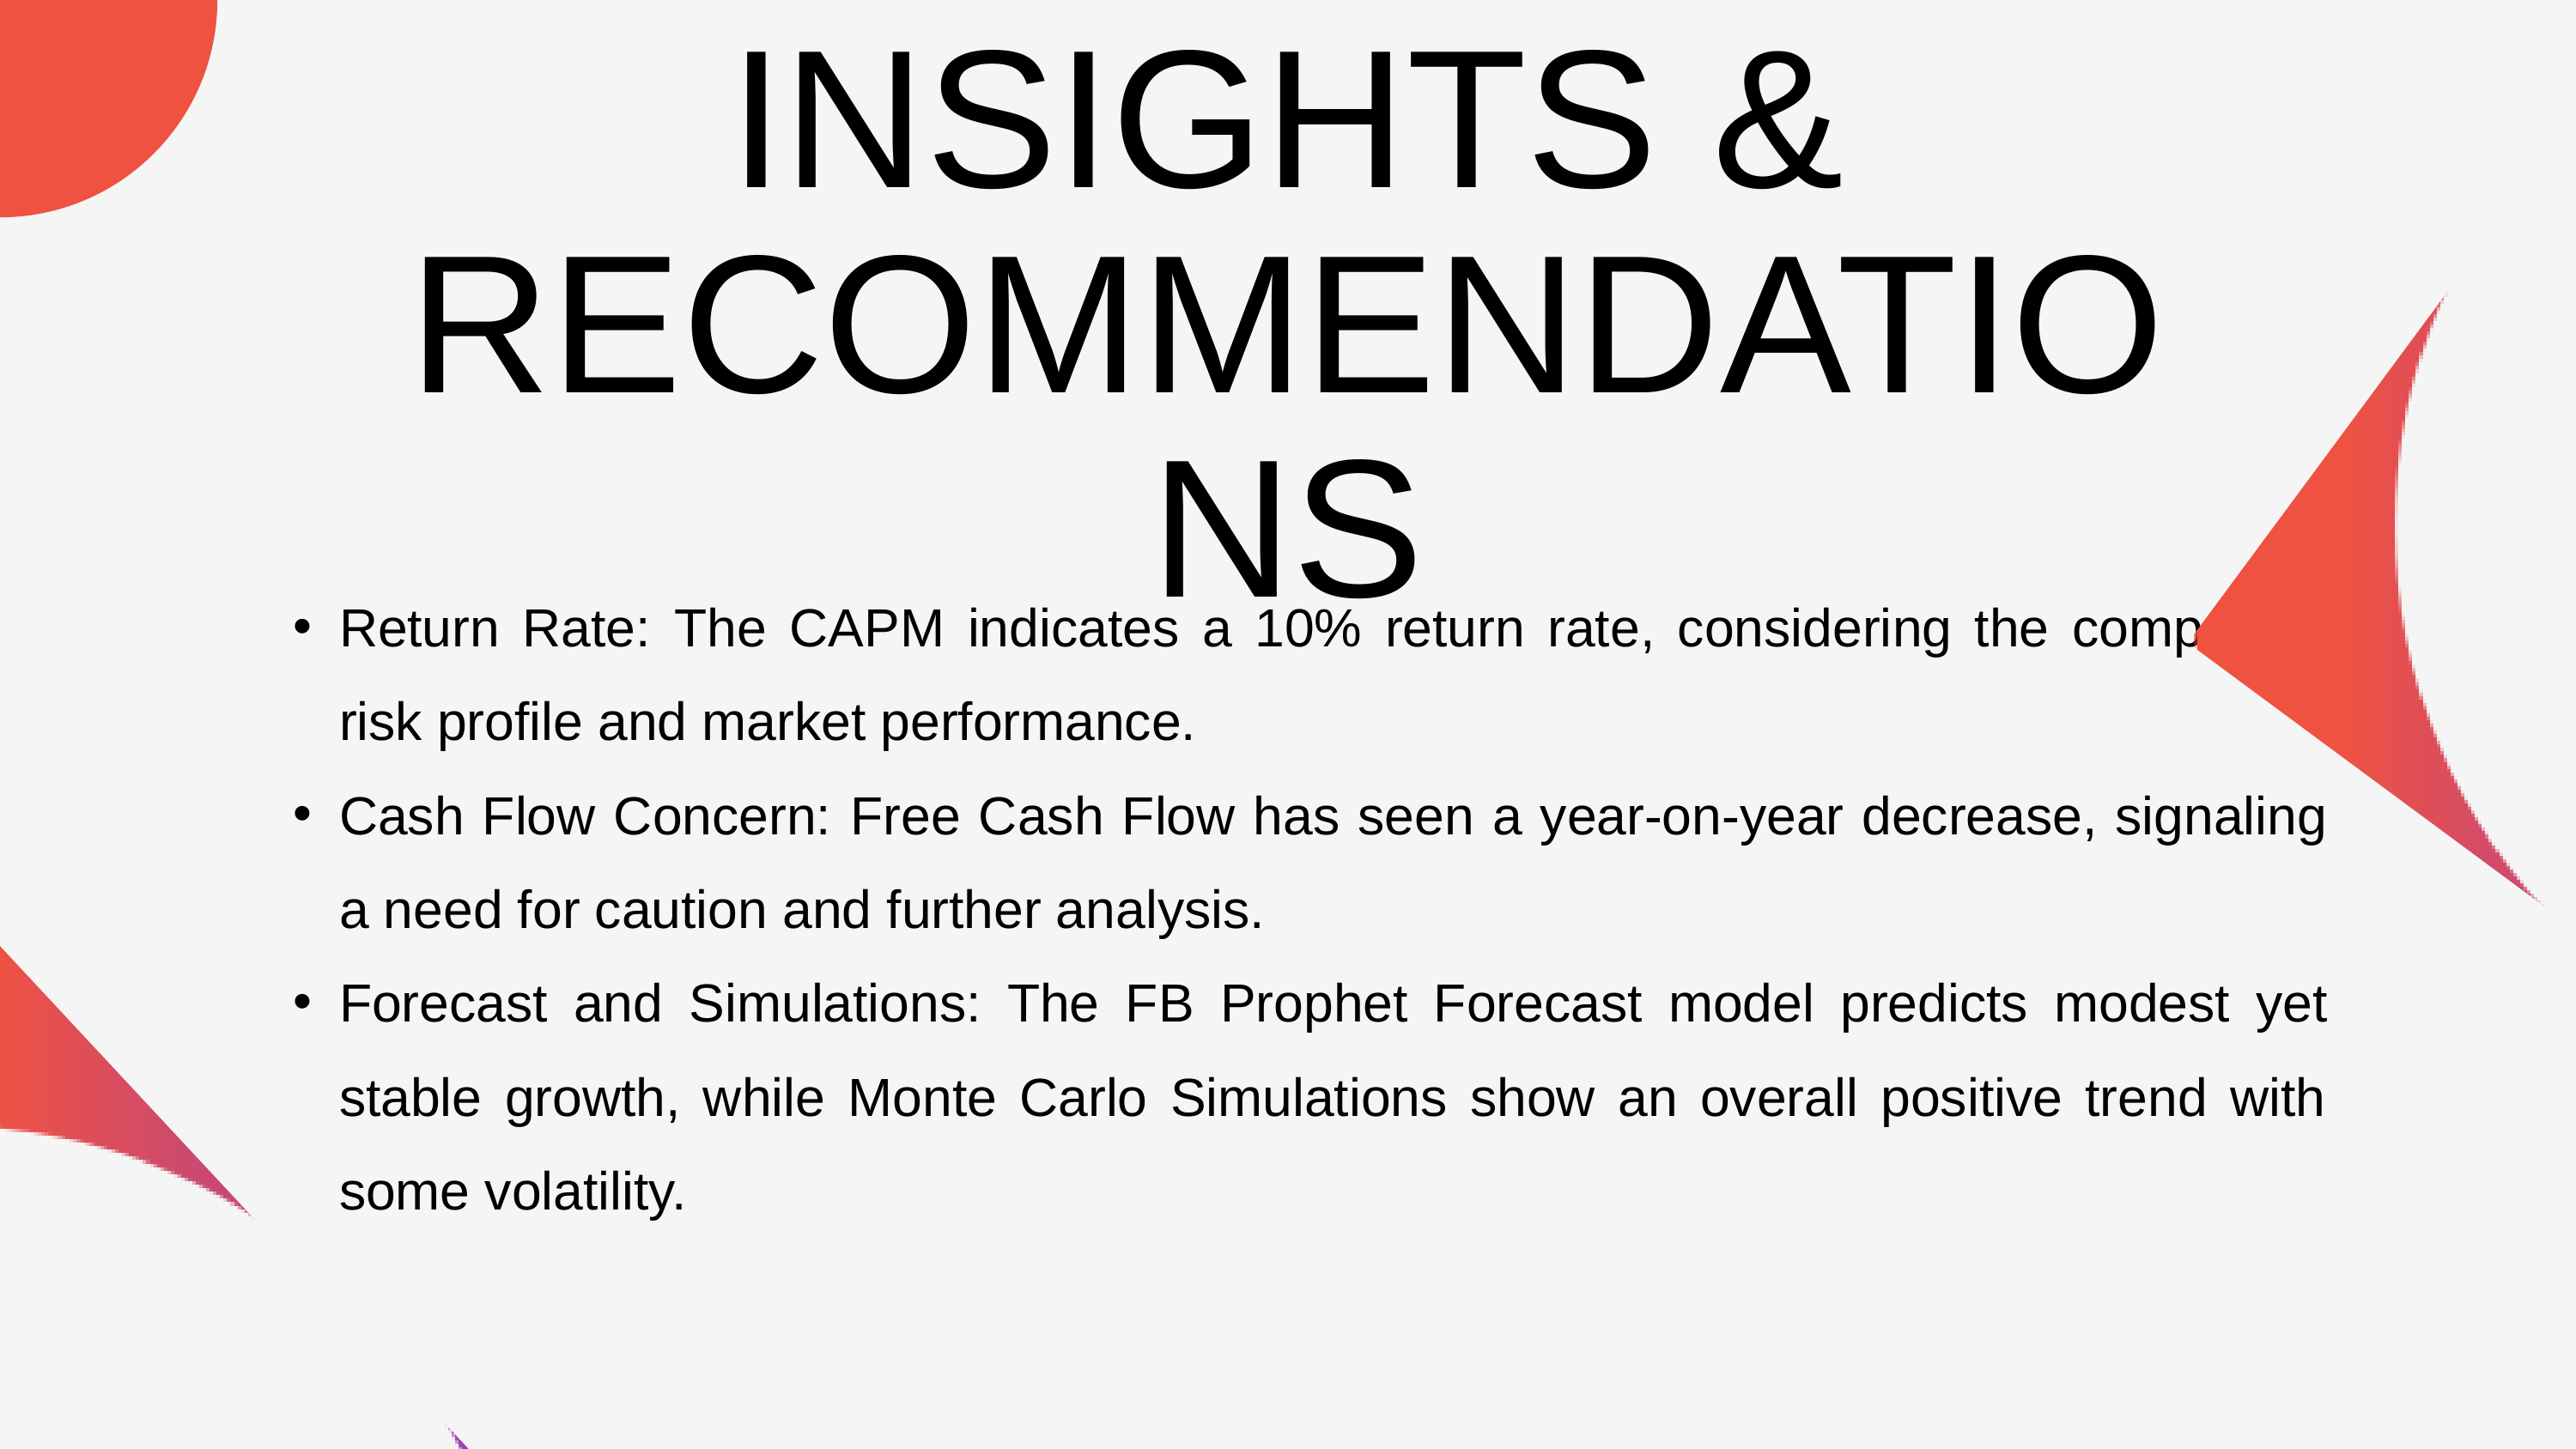

INSIGHTS &
RECOMMENDATIONS
Return Rate: The CAPM indicates a 10% return rate, considering the company's risk profile and market performance.
Cash Flow Concern: Free Cash Flow has seen a year-on-year decrease, signaling a need for caution and further analysis.
Forecast and Simulations: The FB Prophet Forecast model predicts modest yet stable growth, while Monte Carlo Simulations show an overall positive trend with some volatility.